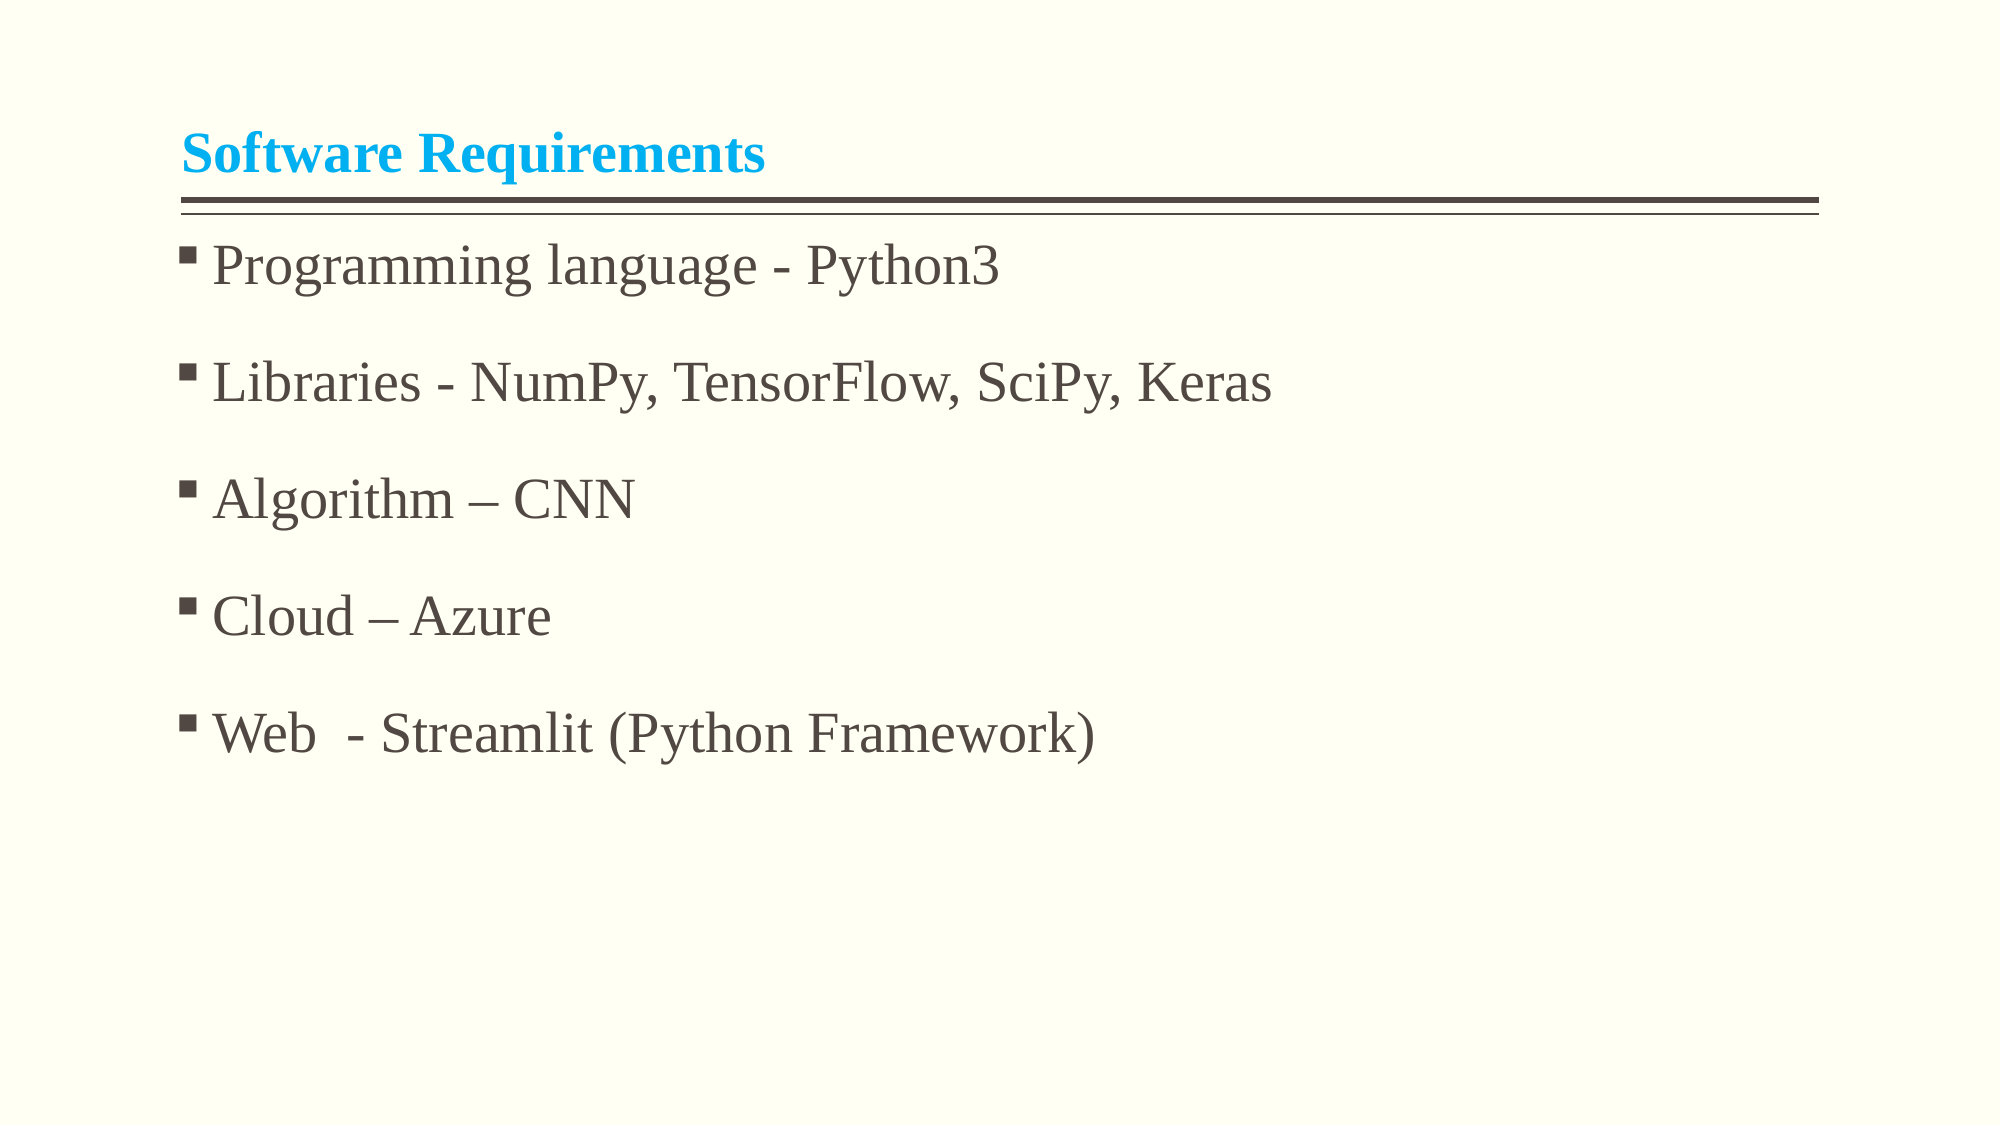

# Software Requirements
Programming language - Python3
Libraries - NumPy, TensorFlow, SciPy, Keras
Algorithm – CNN
Cloud – Azure
Web  - Streamlit (Python Framework)